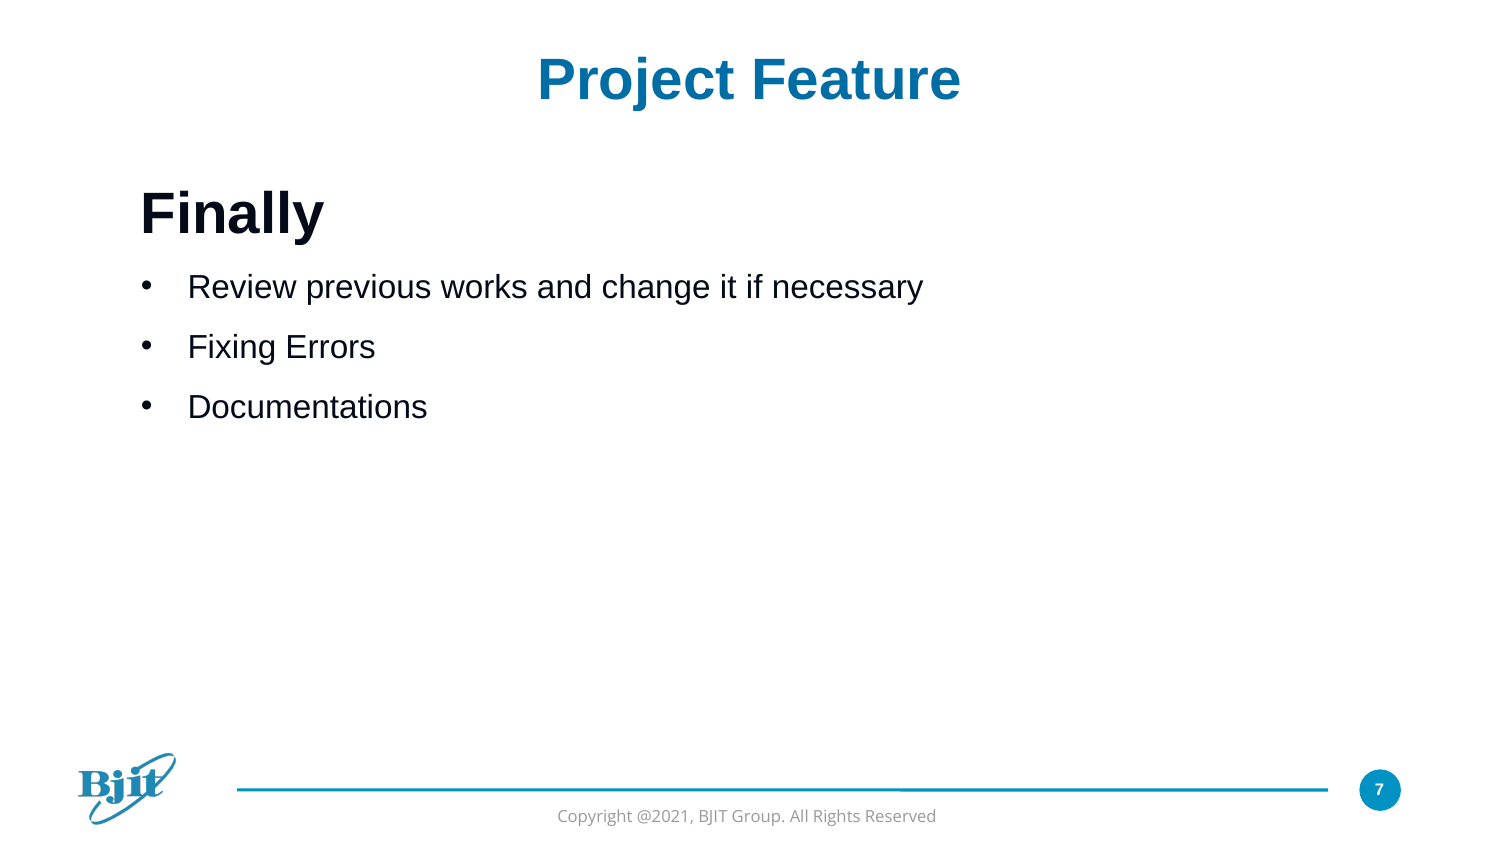

Project Feature
Finally
Review previous works and change it if necessary
Fixing Errors
Documentations